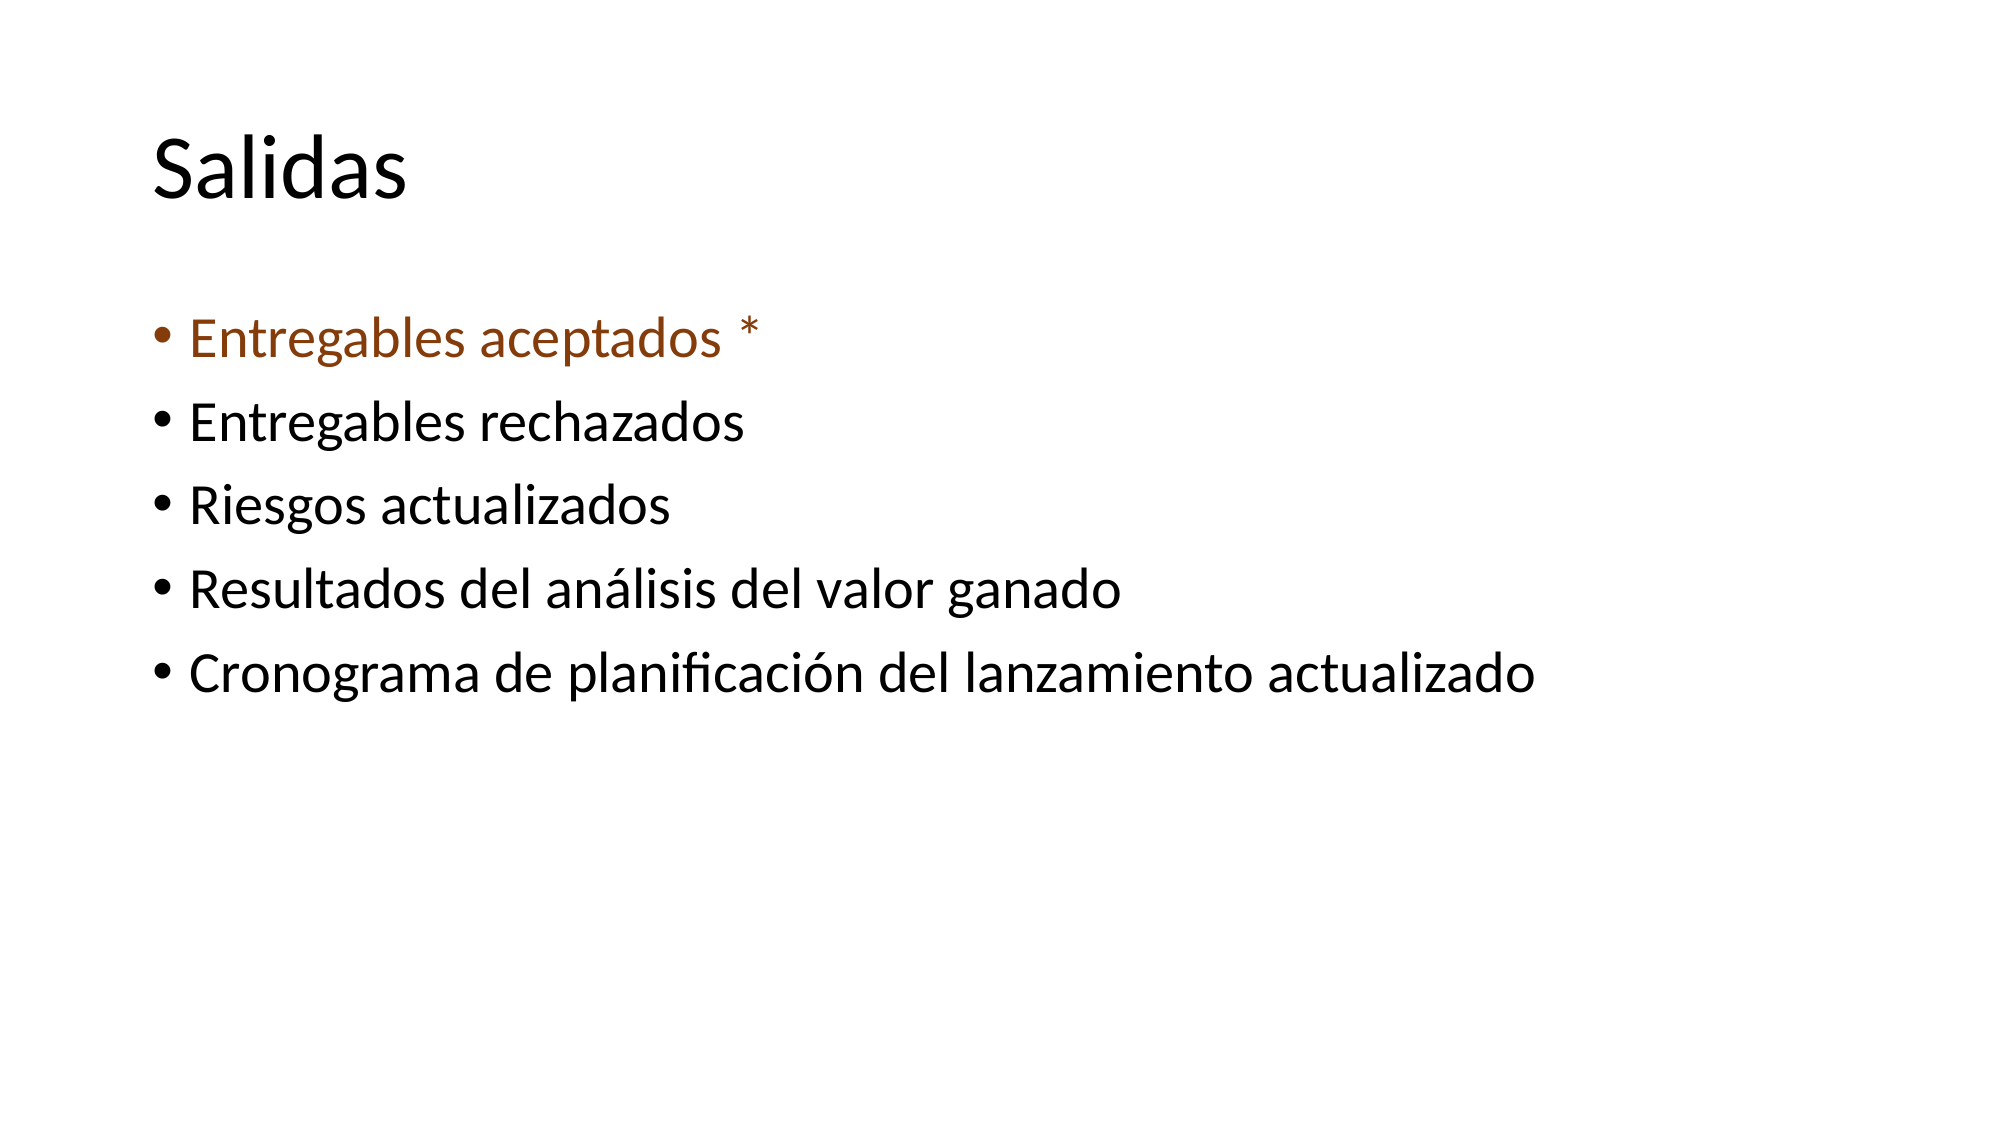

# Salidas
Entregables aceptados *
Entregables rechazados
Riesgos actualizados
Resultados del análisis del valor ganado
Cronograma de planificación del lanzamiento actualizado